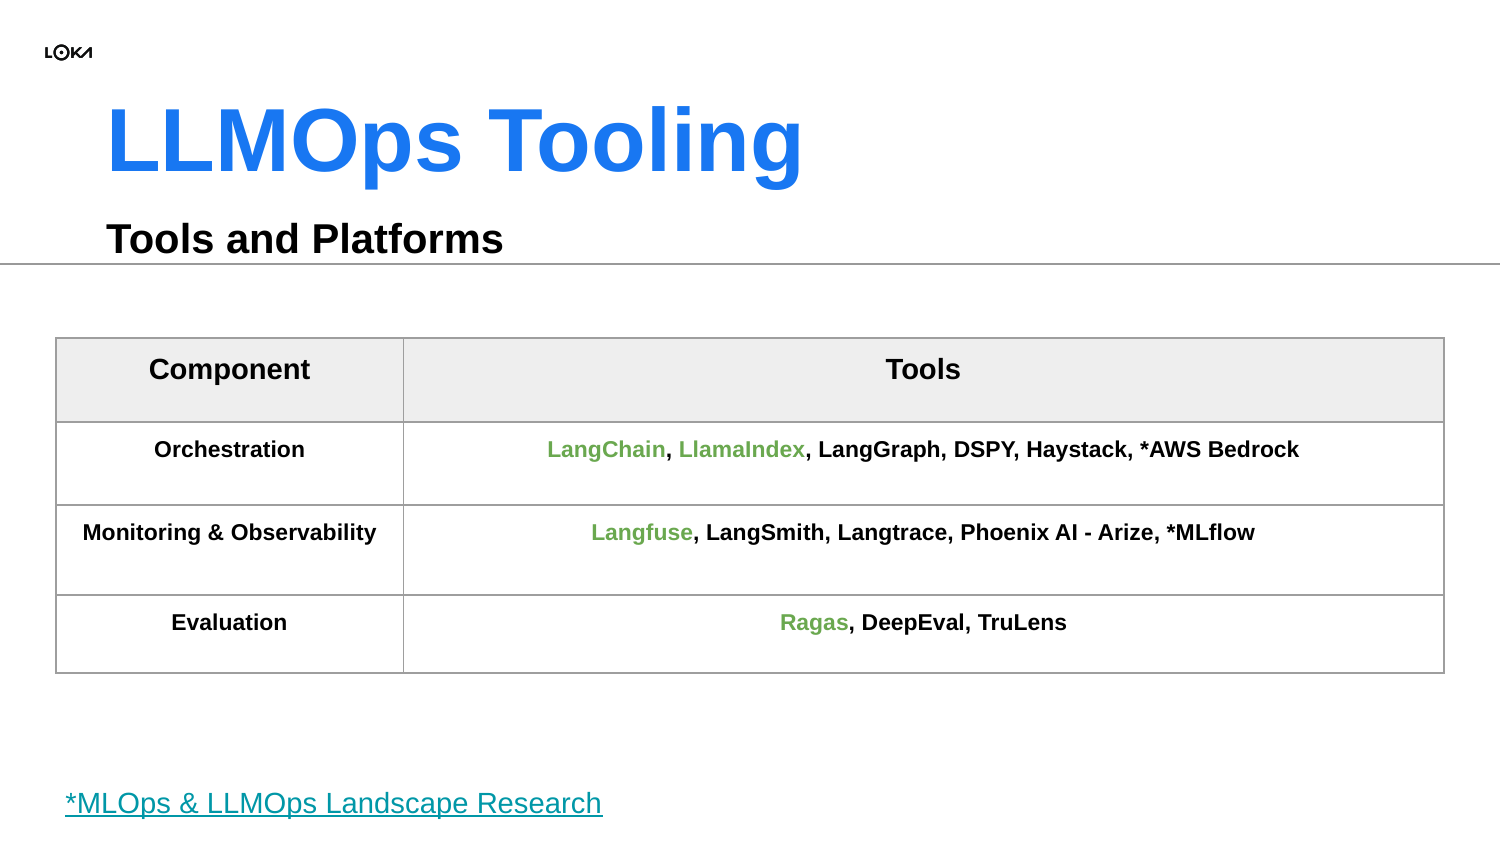

# LLMOps Tooling
Tools and Platforms
| Component | Tools |
| --- | --- |
| Orchestration | LangChain, LlamaIndex, LangGraph, DSPY, Haystack, \*AWS Bedrock |
| Monitoring & Observability | Langfuse, LangSmith, Langtrace, Phoenix AI - Arize, \*MLflow |
| Evaluation | Ragas, DeepEval, TruLens |
*MLOps & LLMOps Landscape Research